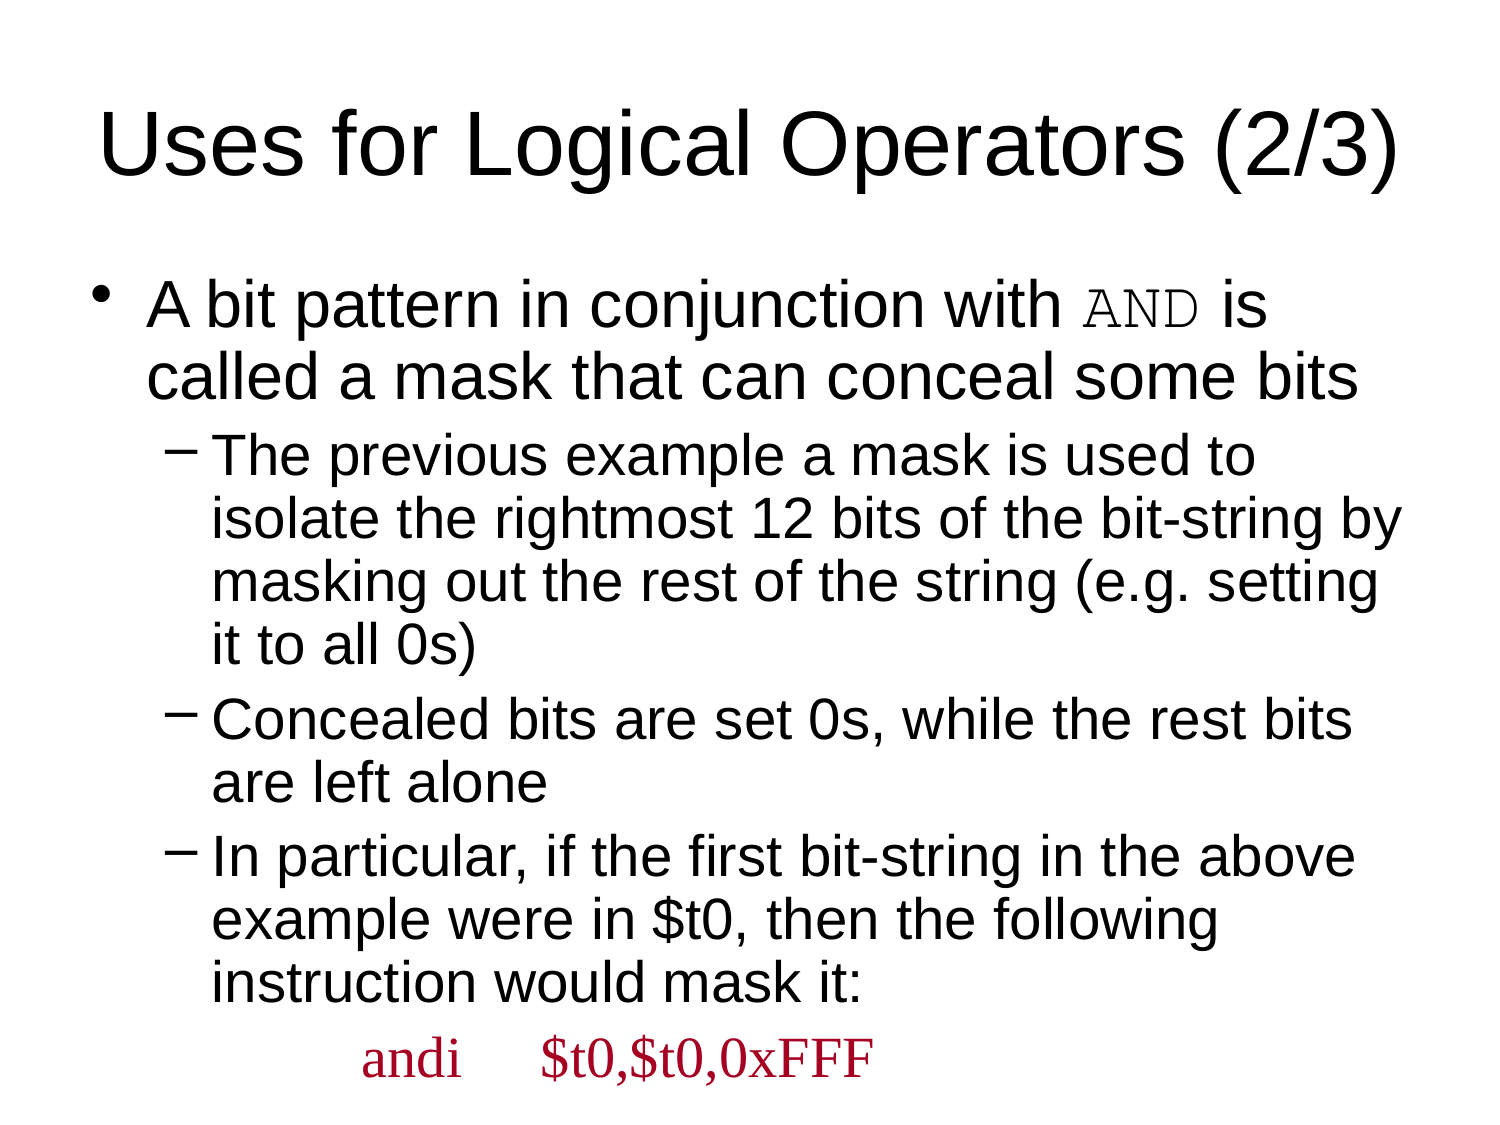

# Uses for Logical Operators (2/3)
A bit pattern in conjunction with AND is called a mask that can conceal some bits
The previous example a mask is used to isolate the rightmost 12 bits of the bit-string by masking out the rest of the string (e.g. setting it to all 0s)
Concealed bits are set 0s, while the rest bits are left alone
In particular, if the first bit-string in the above example were in $t0, then the following instruction would mask it:
		andi	  $t0,$t0,0xFFF